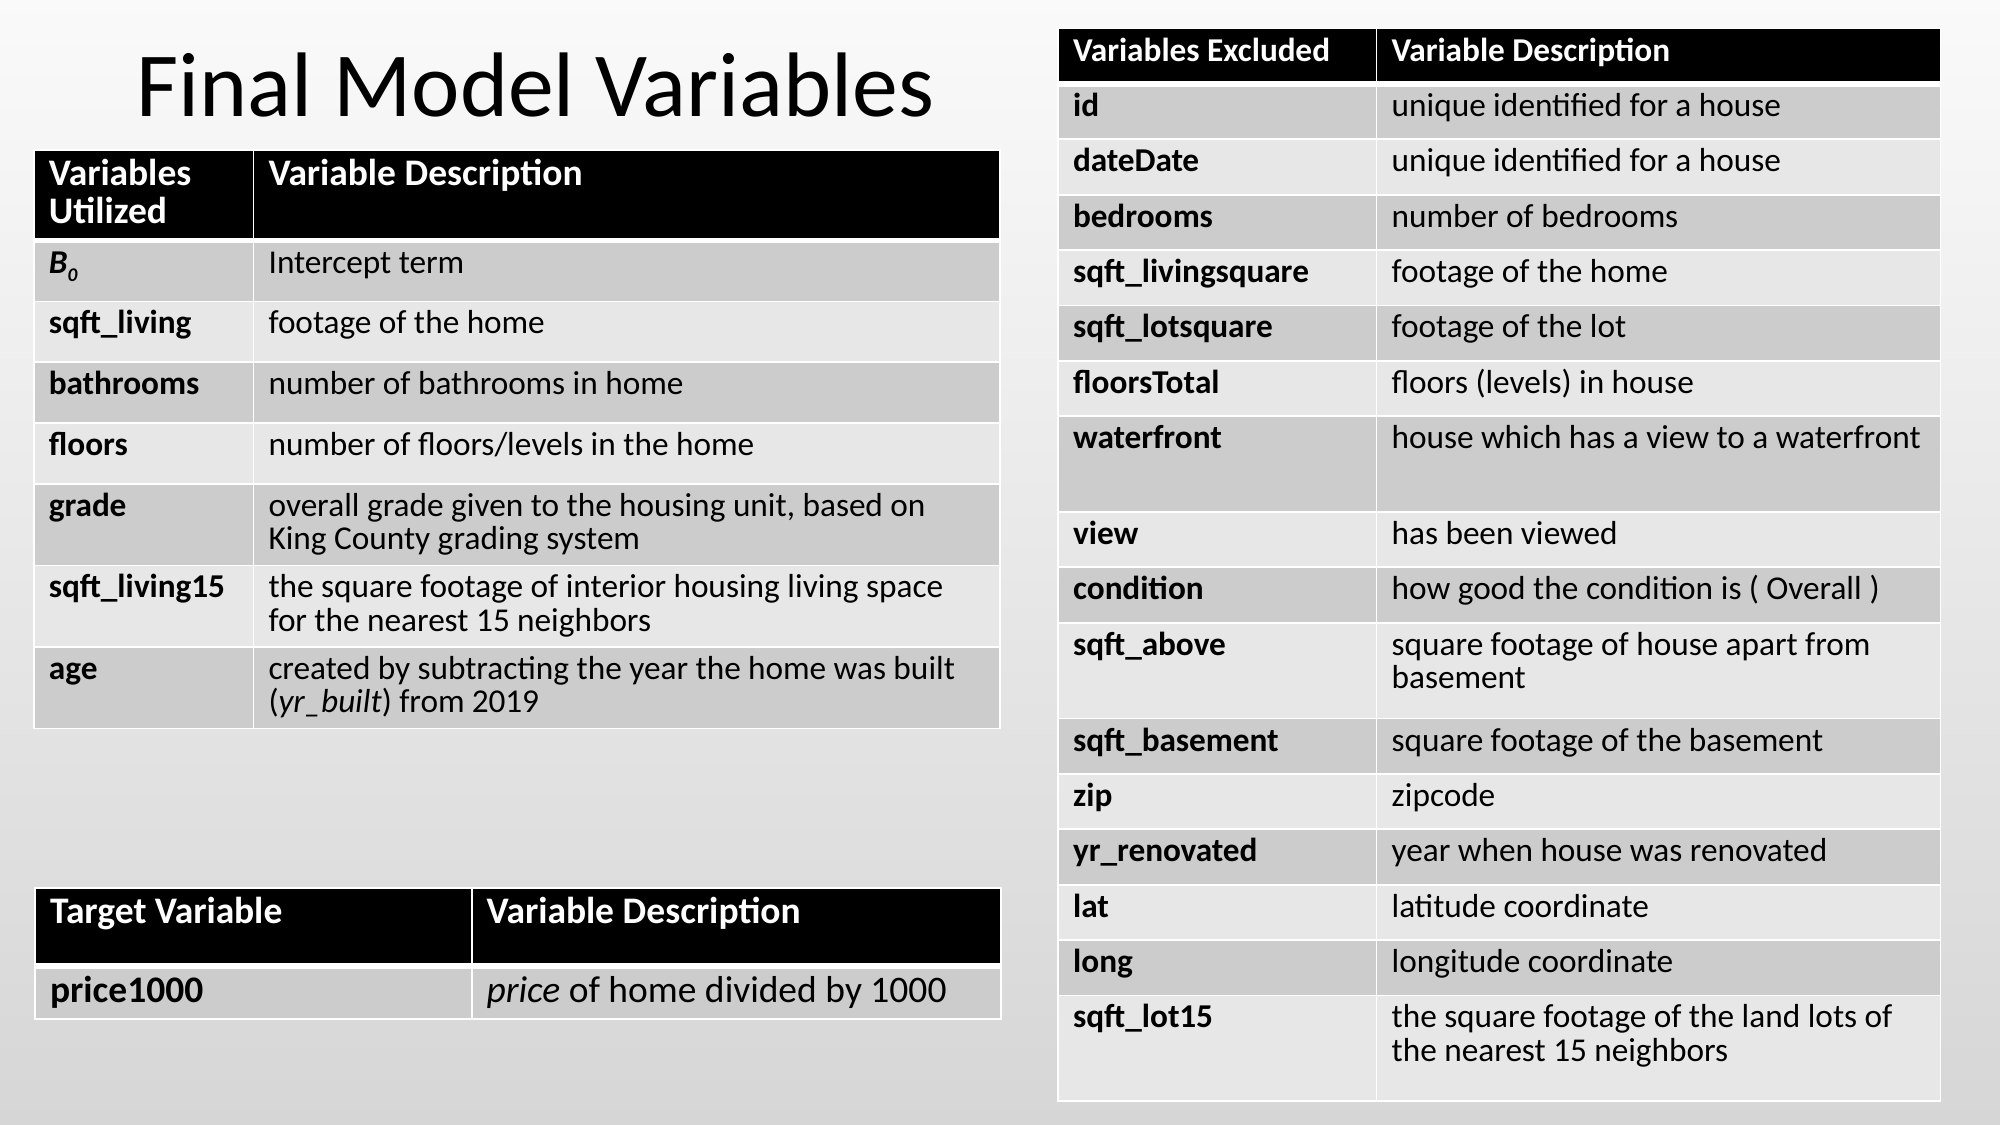

# Final Model Variables
| Variables Excluded | Variable Description |
| --- | --- |
| id | unique identified for a house |
| dateDate | unique identified for a house |
| bedrooms | number of bedrooms |
| sqft\_livingsquare | footage of the home |
| sqft\_lotsquare | footage of the lot |
| floorsTotal | floors (levels) in house |
| waterfront | house which has a view to a waterfront |
| view | has been viewed |
| condition | how good the condition is ( Overall ) |
| sqft\_above | square footage of house apart from basement |
| sqft\_basement | square footage of the basement |
| zip | zipcode |
| yr\_renovated | year when house was renovated |
| lat | latitude coordinate |
| long | longitude coordinate |
| sqft\_lot15 | the square footage of the land lots of the nearest 15 neighbors |
| Variables Utilized | Variable Description |
| --- | --- |
| B0 | Intercept term |
| sqft\_living | footage of the home |
| bathrooms | number of bathrooms in home |
| floors | number of floors/levels in the home |
| grade | overall grade given to the housing unit, based on King County grading system |
| sqft\_living15 | the square footage of interior housing living space for the nearest 15 neighbors |
| age | created by subtracting the year the home was built (yr\_built) from 2019 |
| Target Variable | Variable Description |
| --- | --- |
| price1000 | price of home divided by 1000 |